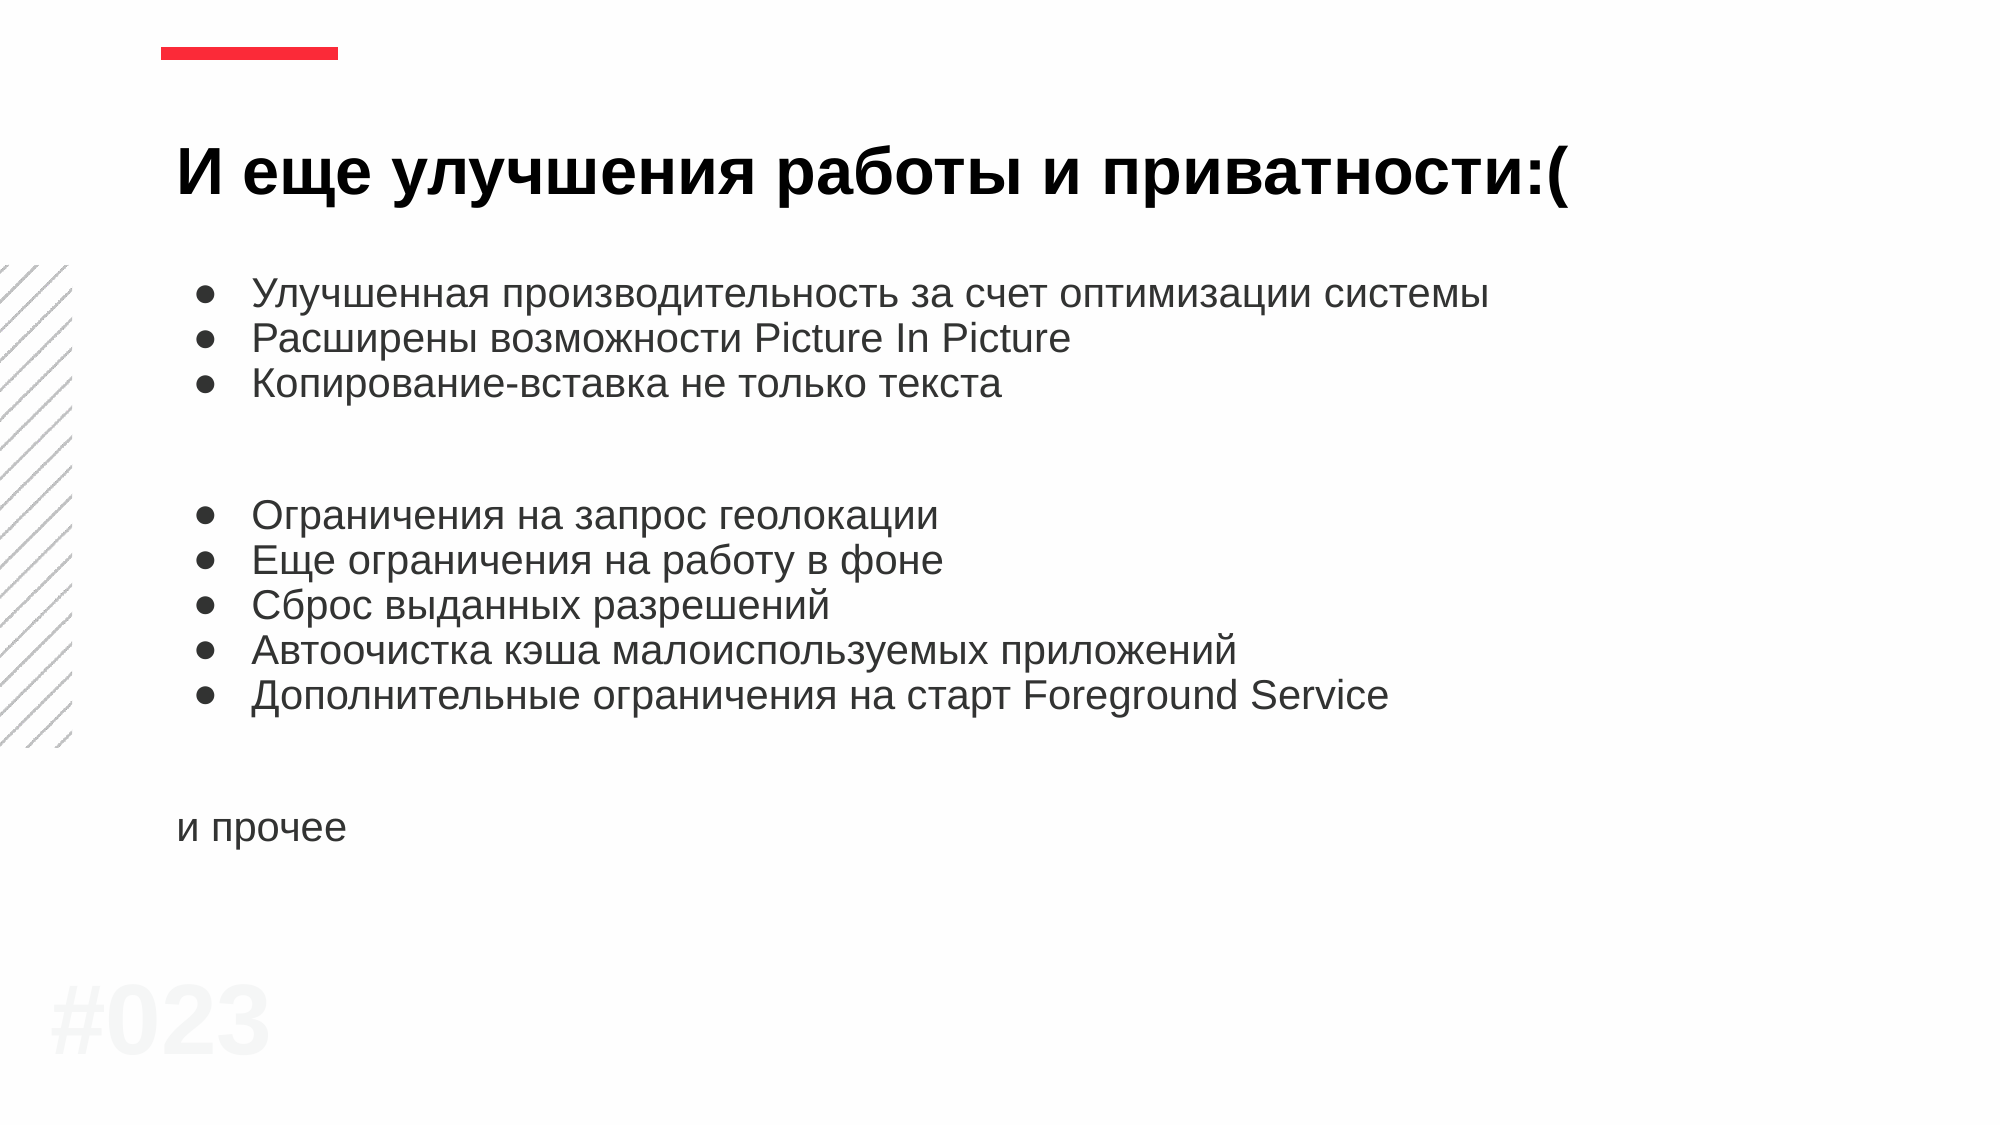

И еще улучшения работы и приватности:(
Улучшенная производительность за счет оптимизации системы
Расширены возможности Picture In Picture
Копирование-вставка не только текста

Ограничения на запрос геолокации
Еще ограничения на работу в фоне
Сброс выданных разрешений
Автоочистка кэша малоиспользуемых приложений
Дополнительные ограничения на старт Foreground Service

и прочее
#023